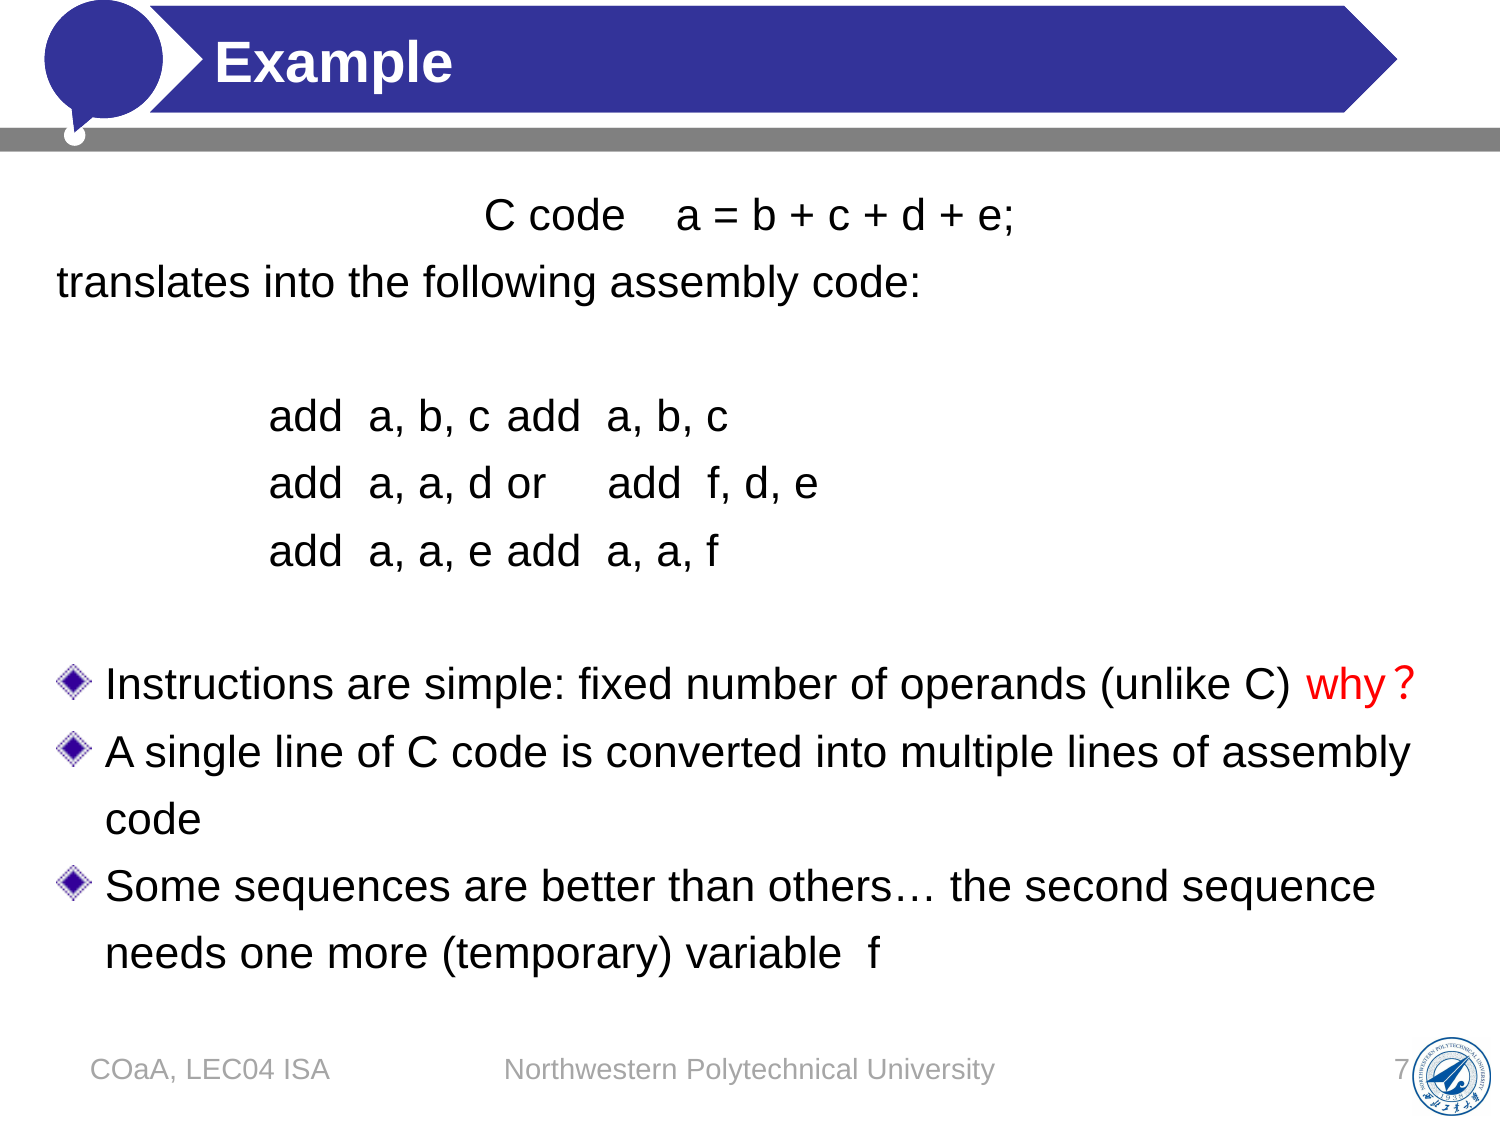

# Example

C code    a = b + c + d + e;
translates into the following assembly code:

                 add  a, b, c				add  a, b, c
                 add  a, a, d		or		add  f, d, e
                 add  a, a, e				add  a, a, f

Instructions are simple: fixed number of operands (unlike C) why？
A single line of C code is converted into multiple lines of assembly code
Some sequences are better than others… the second sequence needs one more (temporary) variable  f
COaA, LEC04 ISA
Northwestern Polytechnical University
7